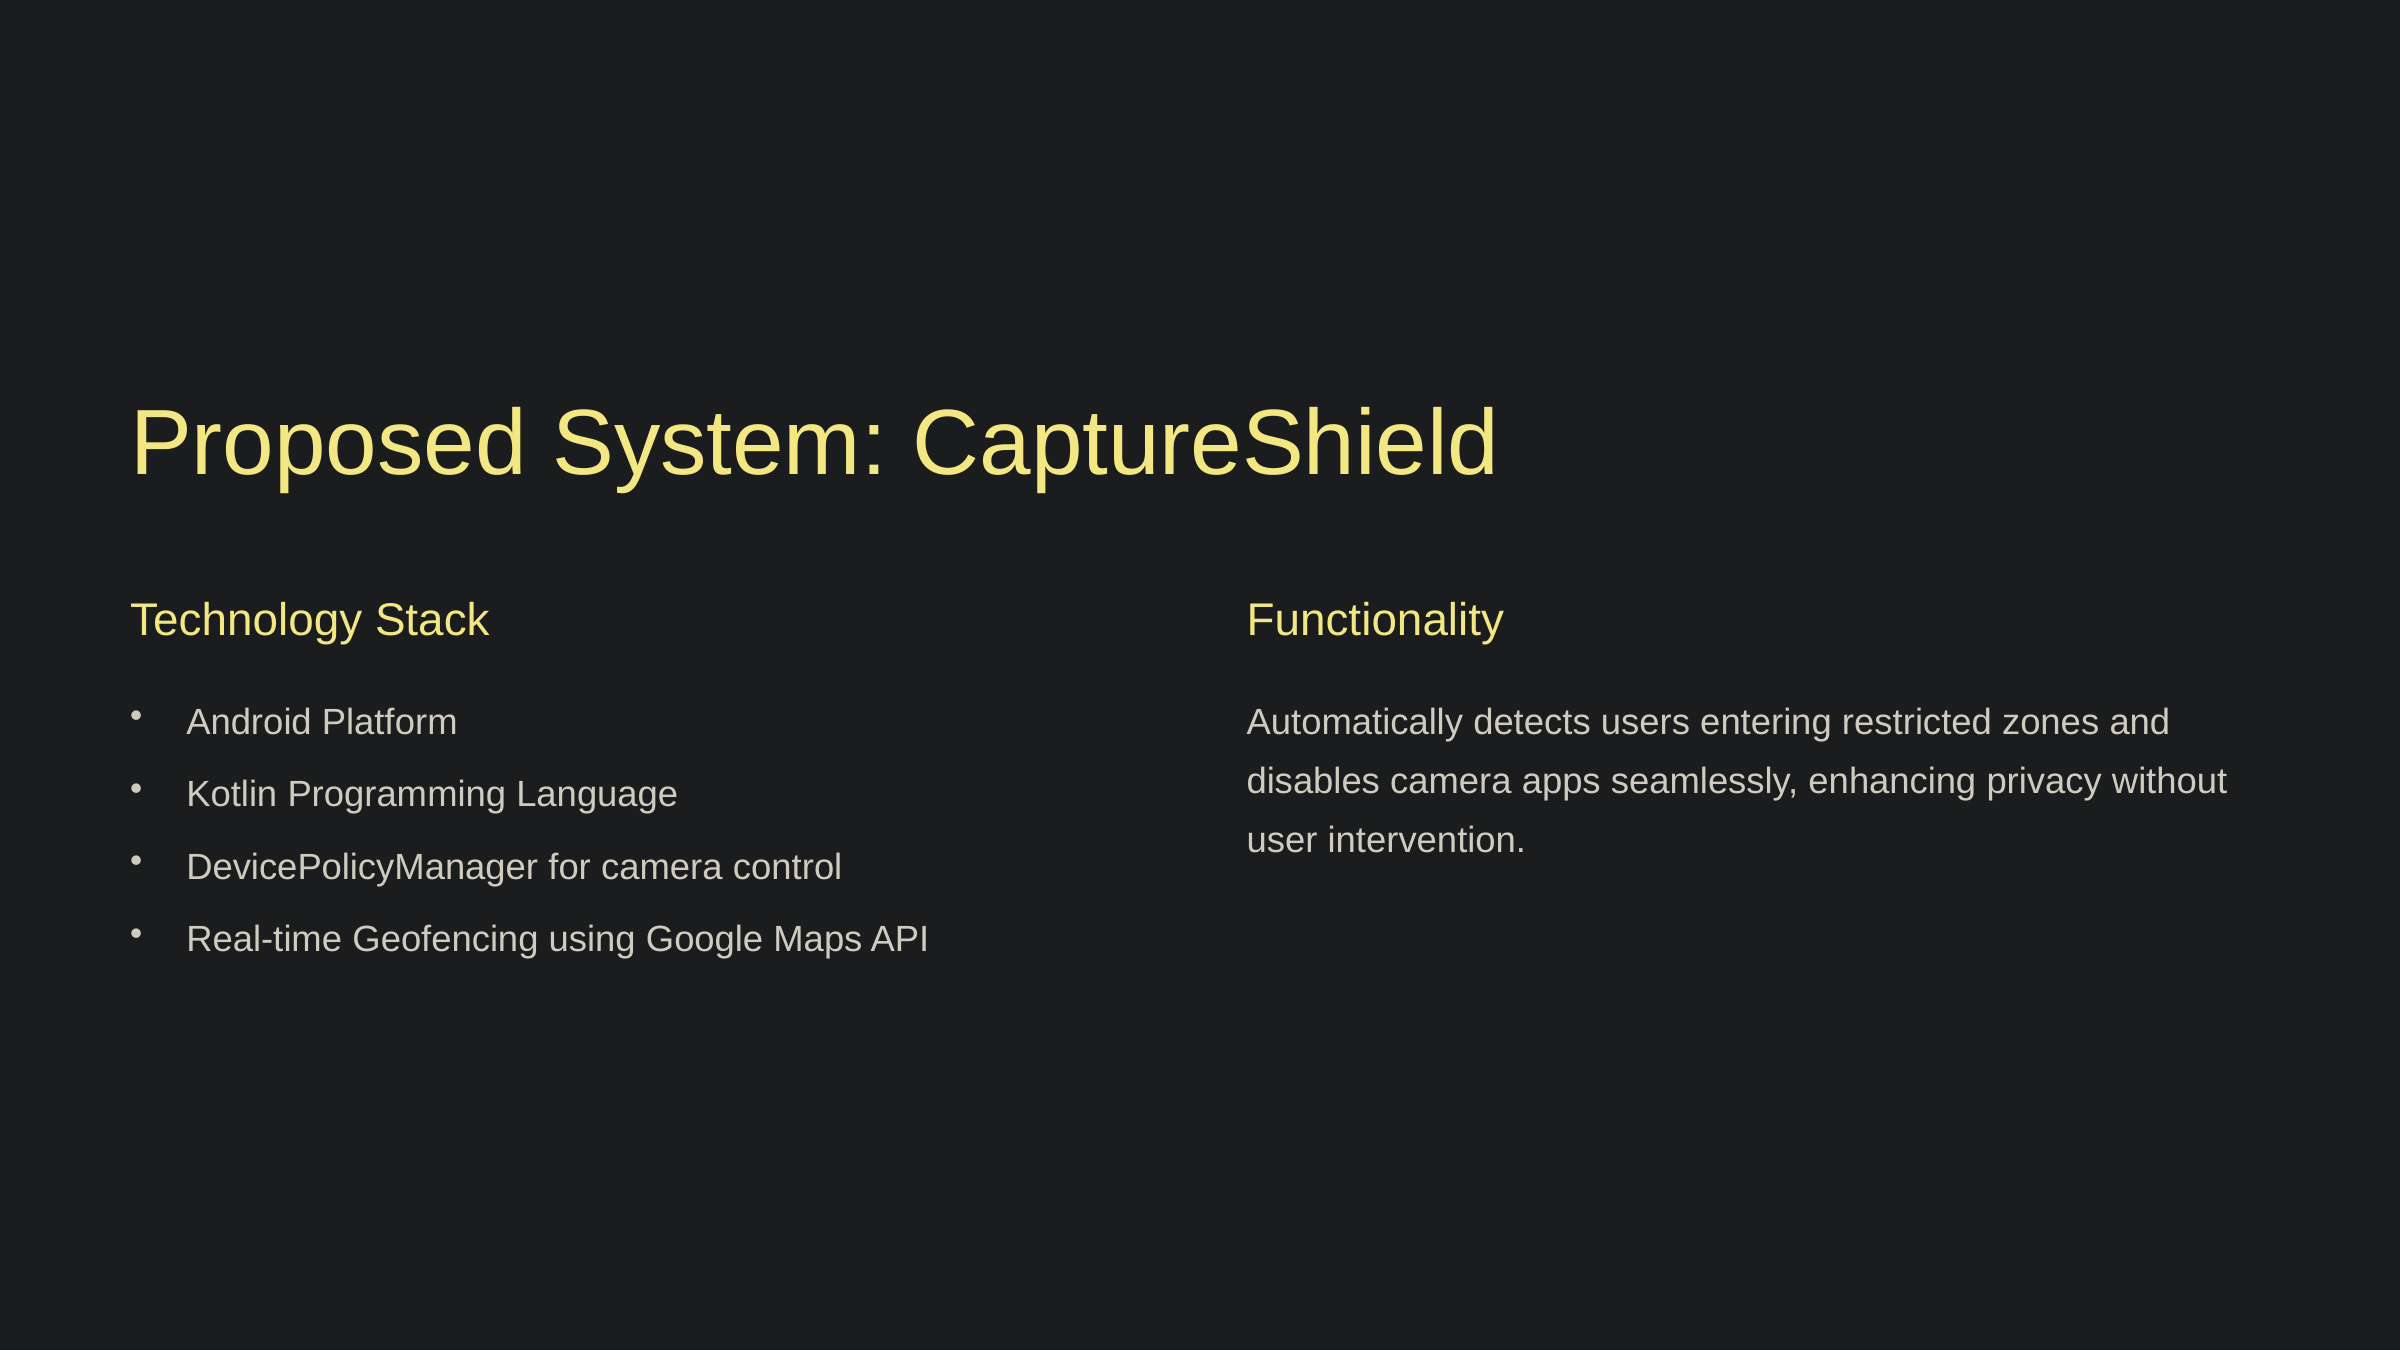

Proposed System: CaptureShield
Technology Stack
Functionality
Android Platform
Automatically detects users entering restricted zones and disables camera apps seamlessly, enhancing privacy without user intervention.
Kotlin Programming Language
DevicePolicyManager for camera control
Real-time Geofencing using Google Maps API